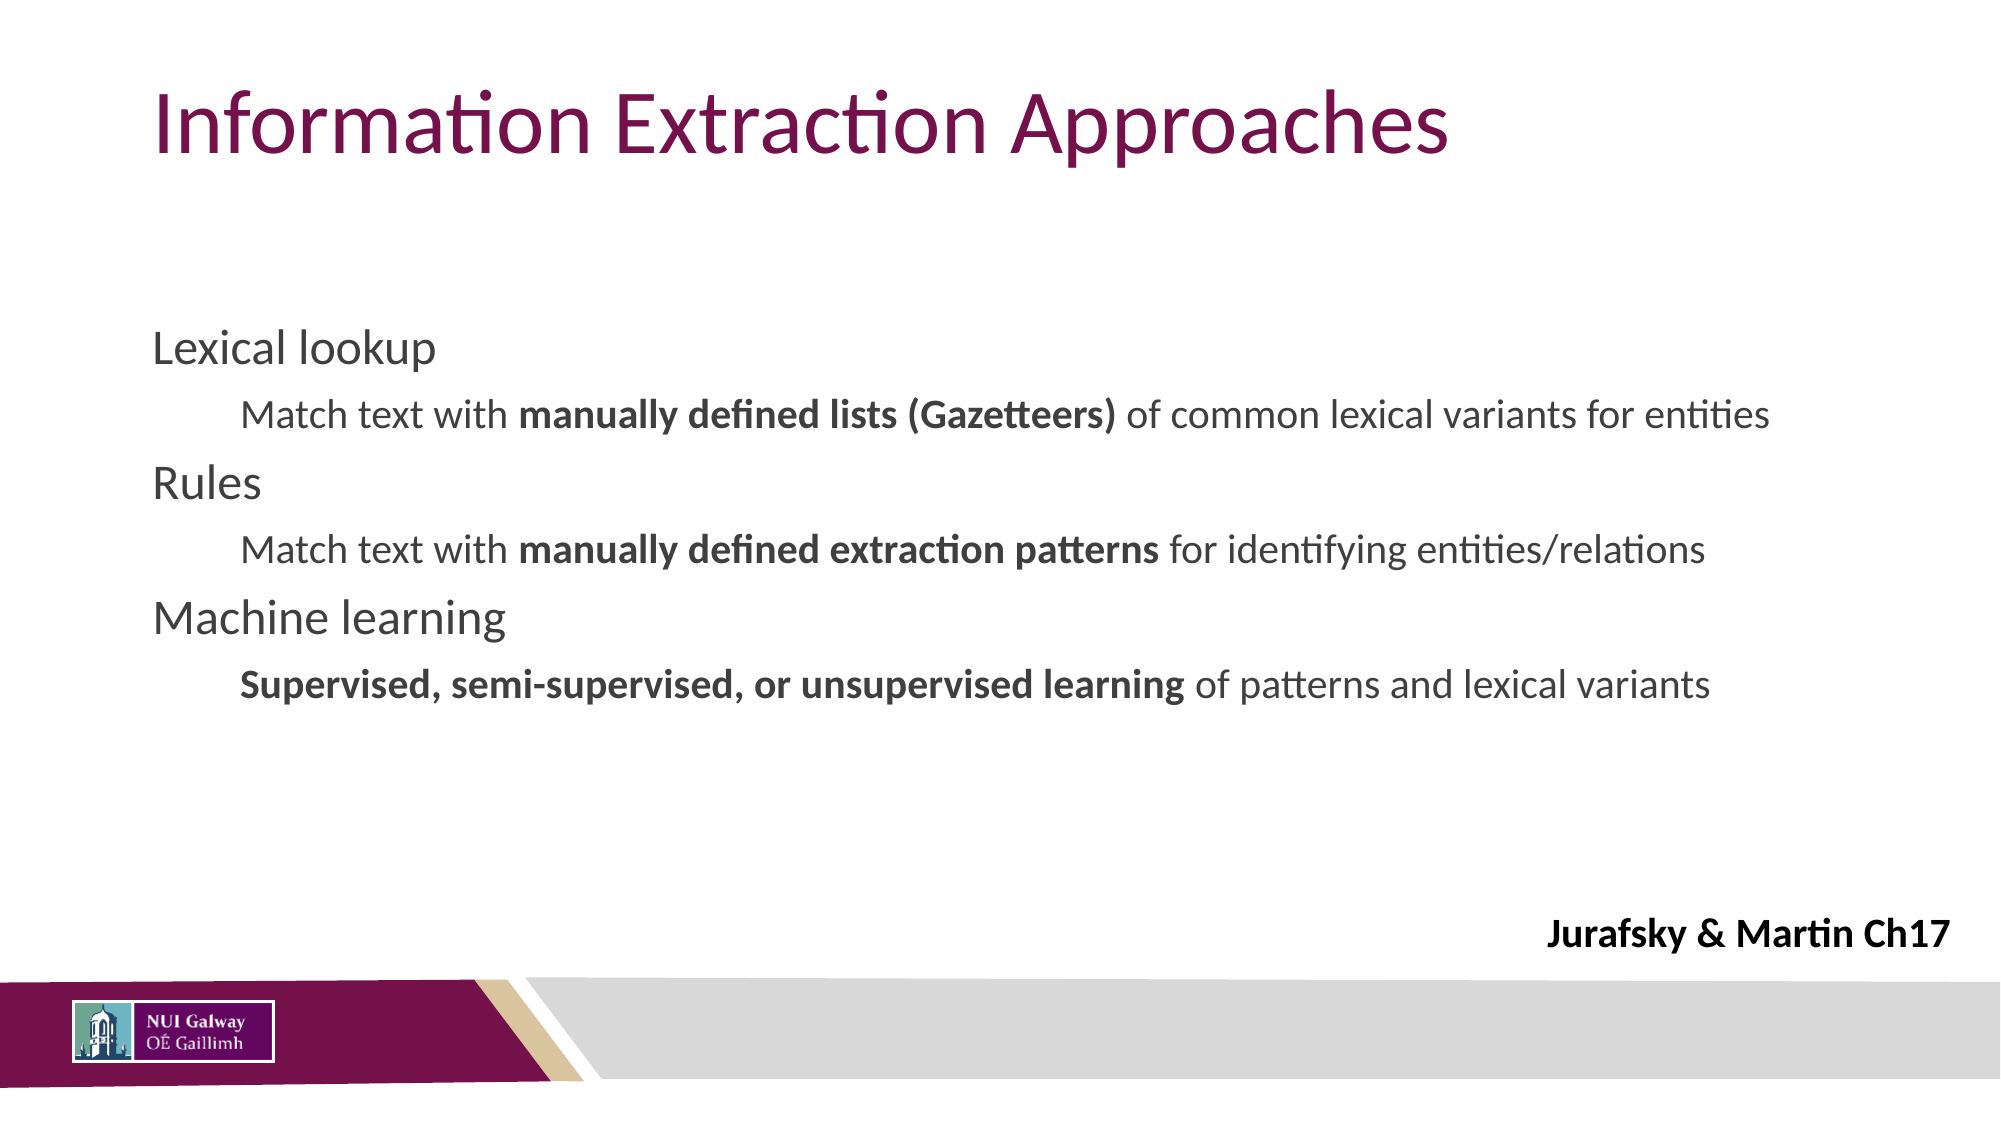

# Information Extraction Approaches
Lexical lookup
Match text with manually defined lists (Gazetteers) of common lexical variants for entities
Rules
Match text with manually defined extraction patterns for identifying entities/relations
Machine learning
Supervised, semi-supervised, or unsupervised learning of patterns and lexical variants
Jurafsky & Martin Ch17